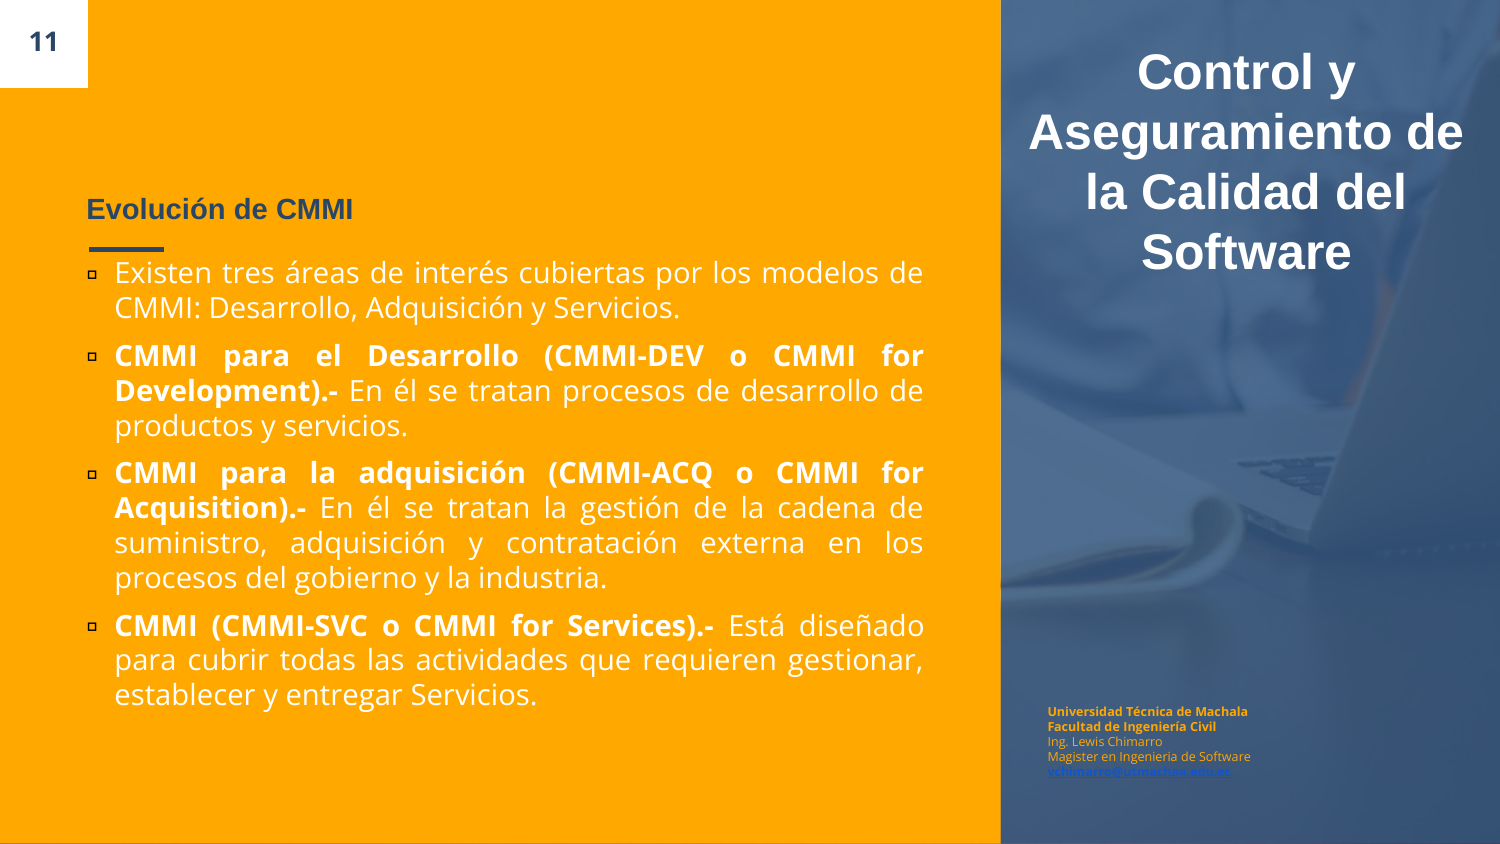

11
Control y Aseguramiento de la Calidad del Software
# Evolución de CMMI
Existen tres áreas de interés cubiertas por los modelos de CMMI: Desarrollo, Adquisición y Servicios.
CMMI para el Desarrollo (CMMI-DEV o CMMI for Development).- En él se tratan procesos de desarrollo de productos y servicios.
CMMI para la adquisición (CMMI-ACQ o CMMI for Acquisition).- En él se tratan la gestión de la cadena de suministro, adquisición y contratación externa en los procesos del gobierno y la industria.
CMMI (CMMI-SVC o CMMI for Services).- Está diseñado para cubrir todas las actividades que requieren gestionar, establecer y entregar Servicios.
Universidad Técnica de Machala
Facultad de Ingeniería Civil
Ing. Lewis Chimarro
Magister en Ingenieria de Software
vchimarro@utmachaa.edu.ec